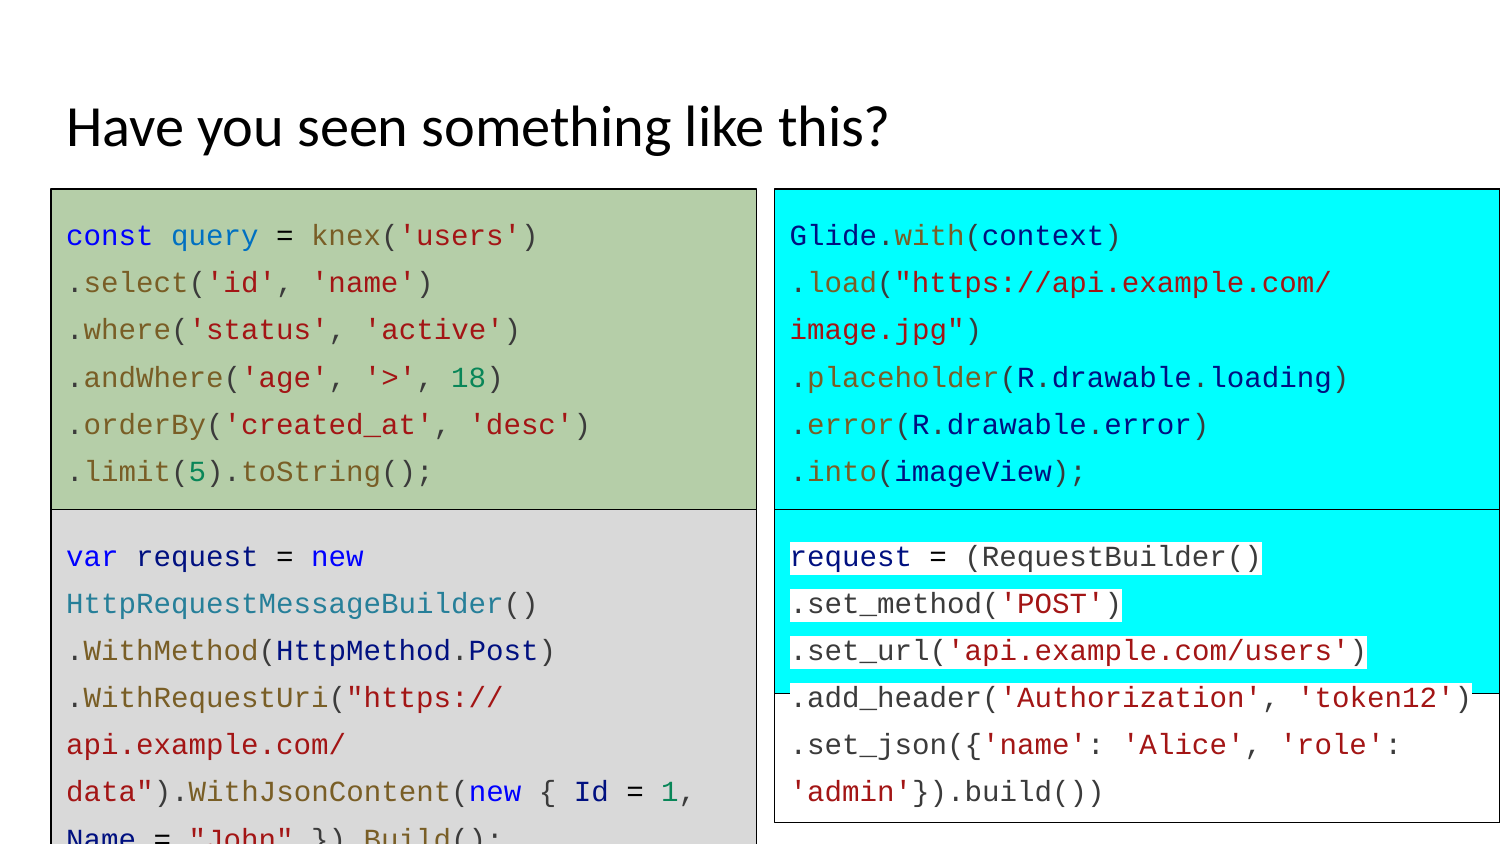

# Have you seen something like this?
const query = knex('users')
.select('id', 'name')
.where('status', 'active')
.andWhere('age', '>', 18)
.orderBy('created_at', 'desc')
.limit(5).toString();
Glide.with(context)
.load("https://api.example.com/image.jpg")
.placeholder(R.drawable.loading)
.error(R.drawable.error)
.into(imageView);
var request = new HttpRequestMessageBuilder()
.WithMethod(HttpMethod.Post)
.WithRequestUri("https://api.example.com/data").WithJsonContent(new { Id = 1, Name = "John" }).Build();
request = (RequestBuilder()
.set_method('POST')
.set_url('api.example.com/users')
.add_header('Authorization', 'token12')
.set_json({'name': 'Alice', 'role': 'admin'}).build())